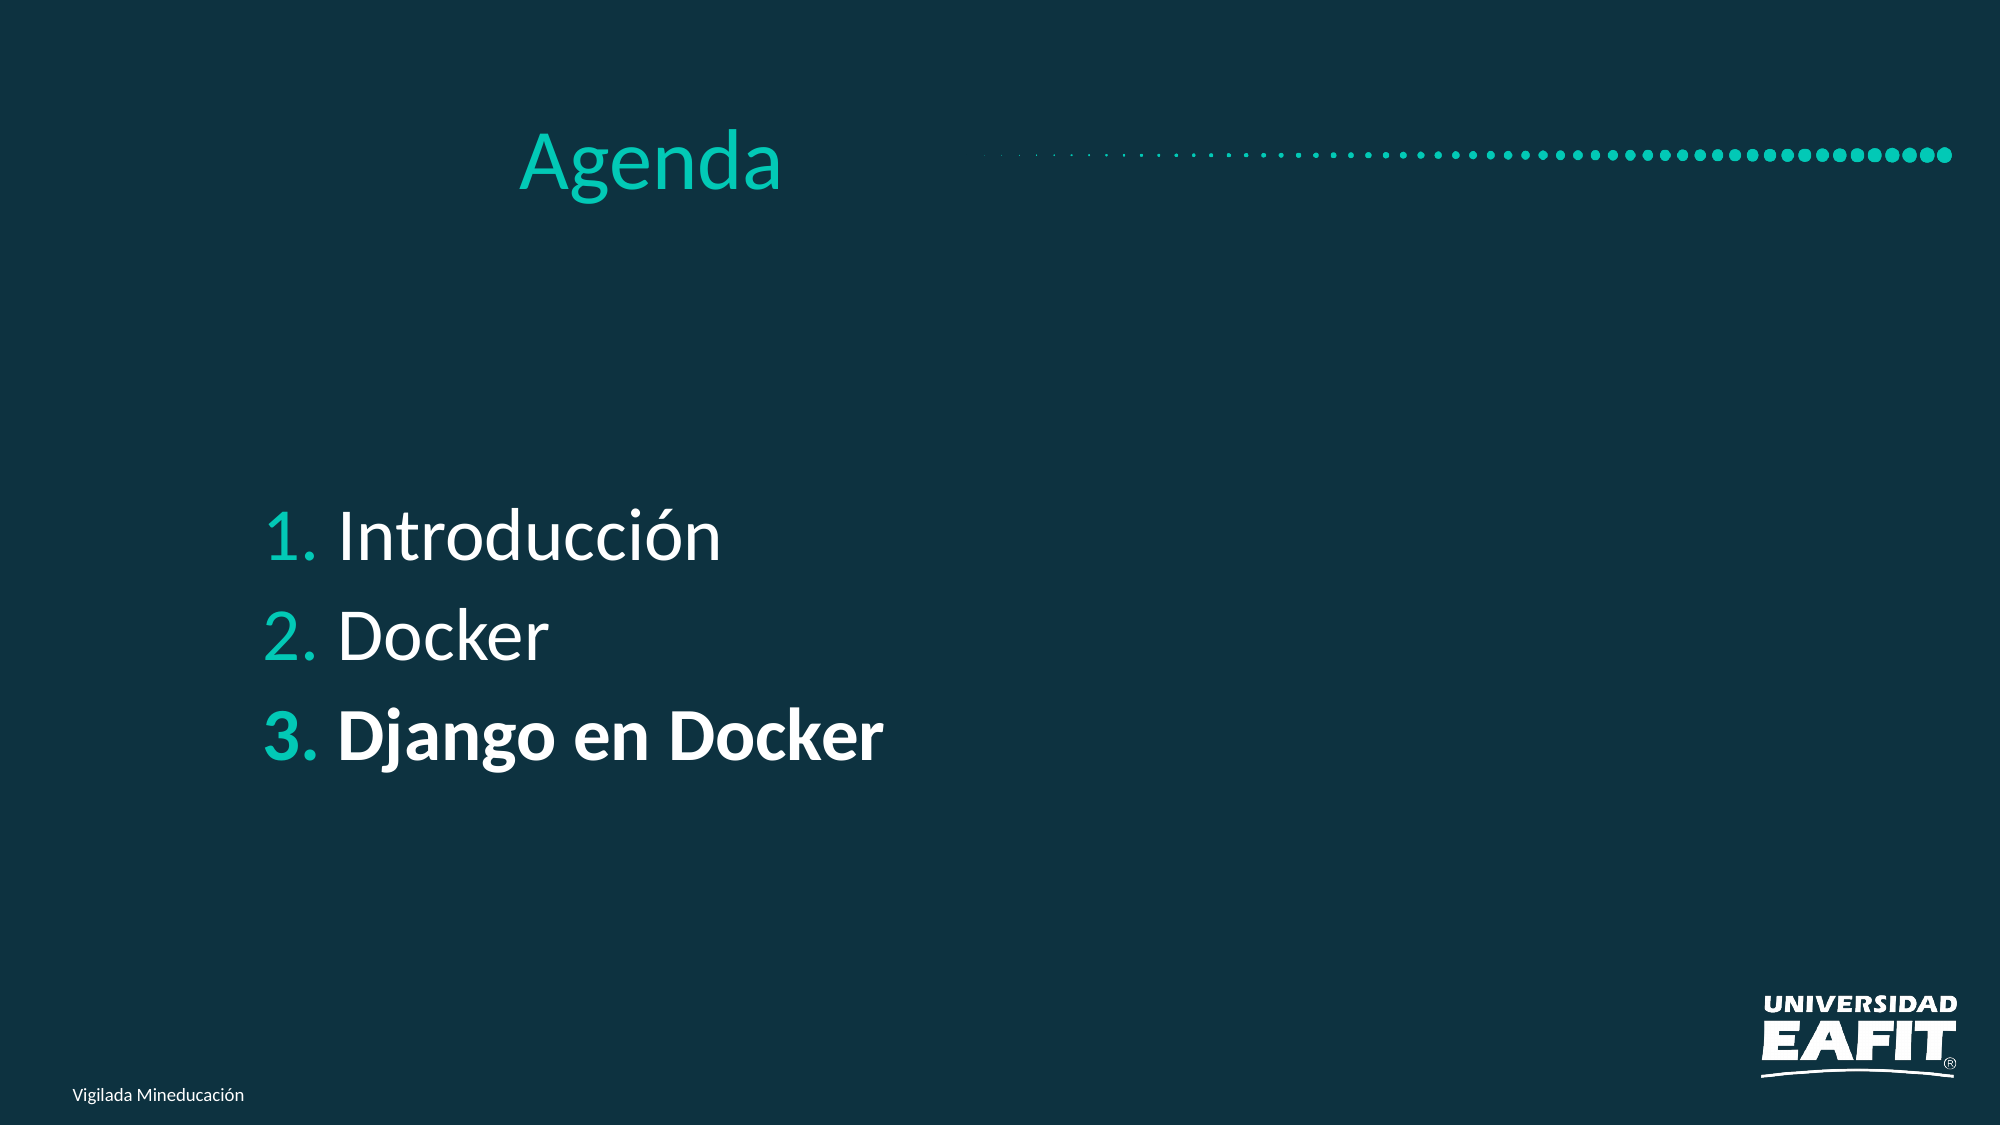

# Agenda
Introducción
Docker
Django en Docker